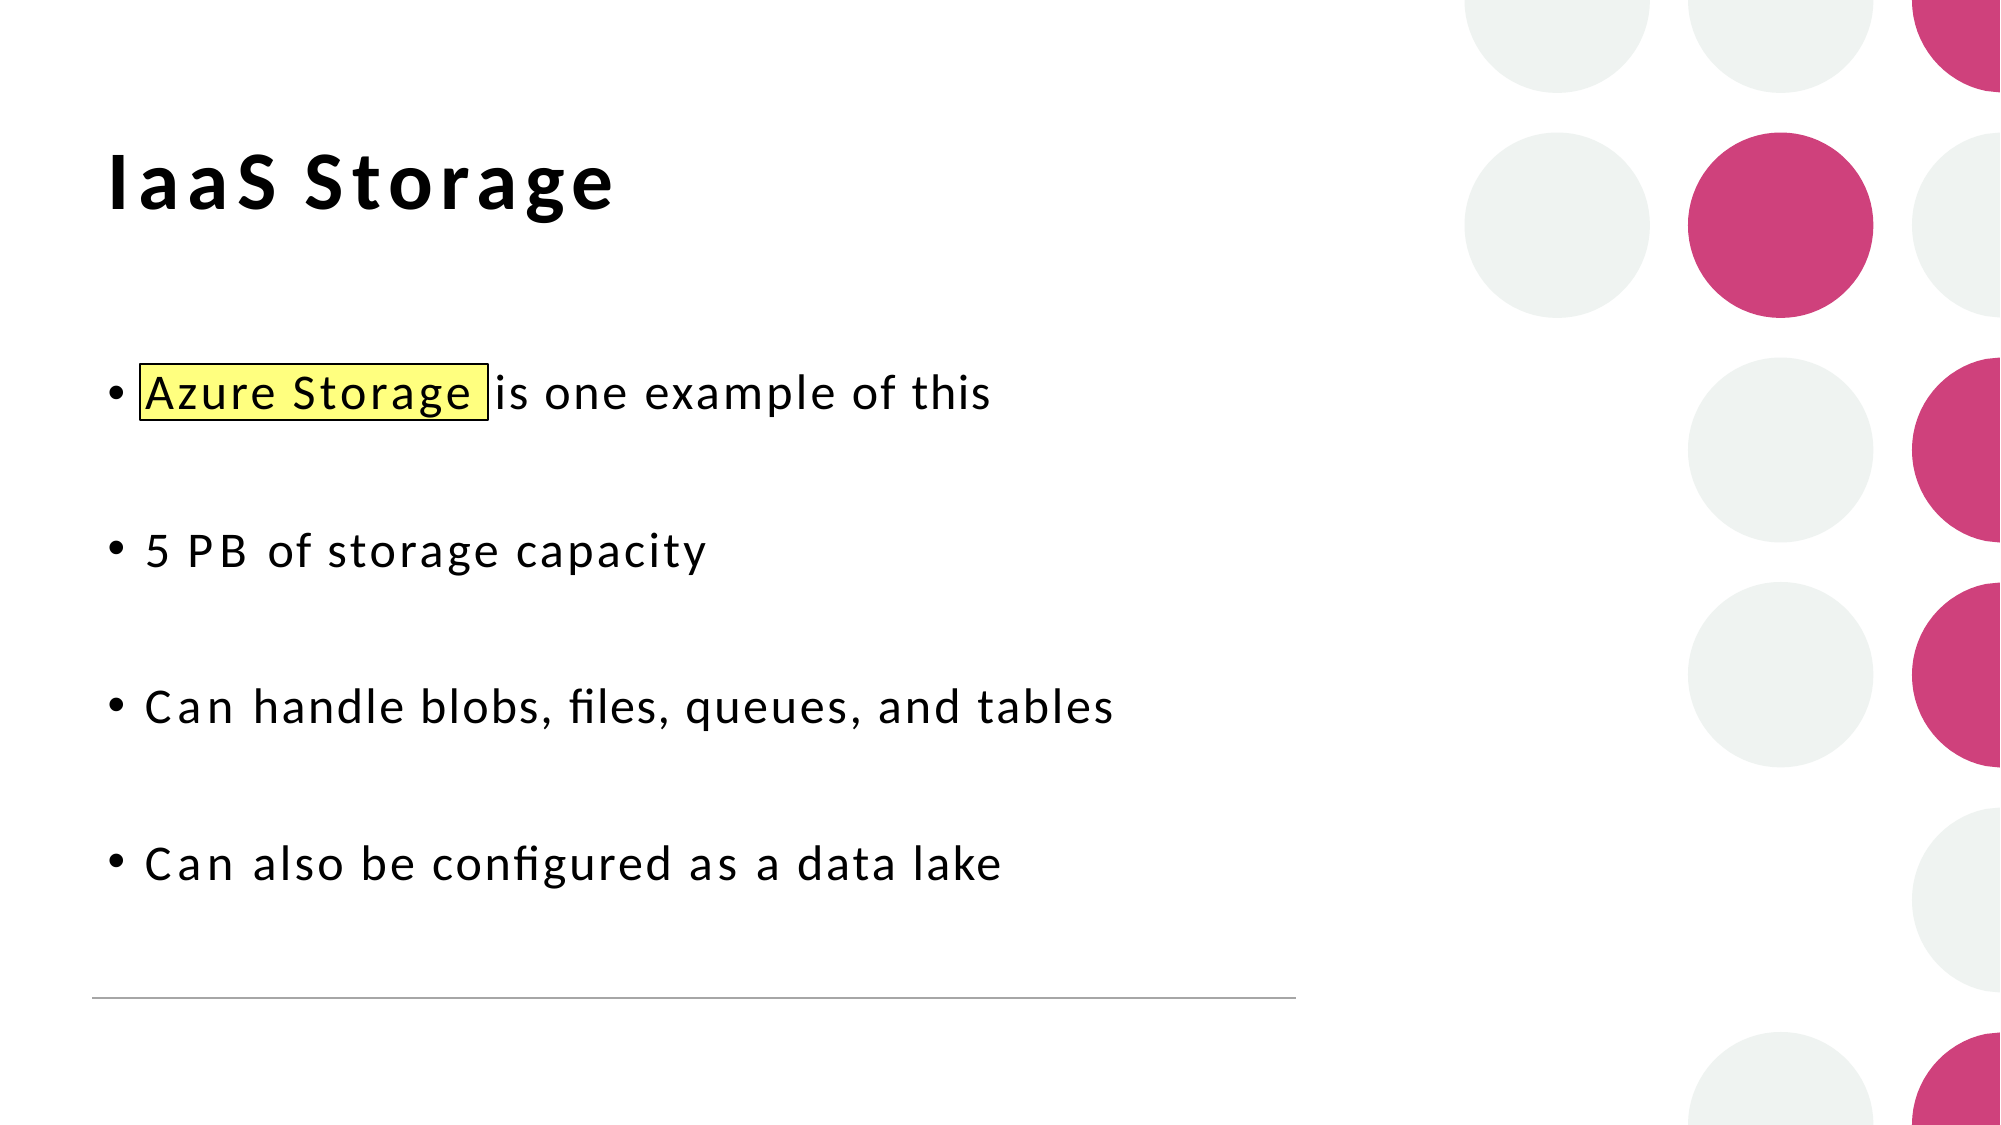

# IaaS Storage
•
is one example of this
Azure Storage
5 PB of storage capacity

Can handle blobs, files, queues, and tables

Can also be configured as a data lake